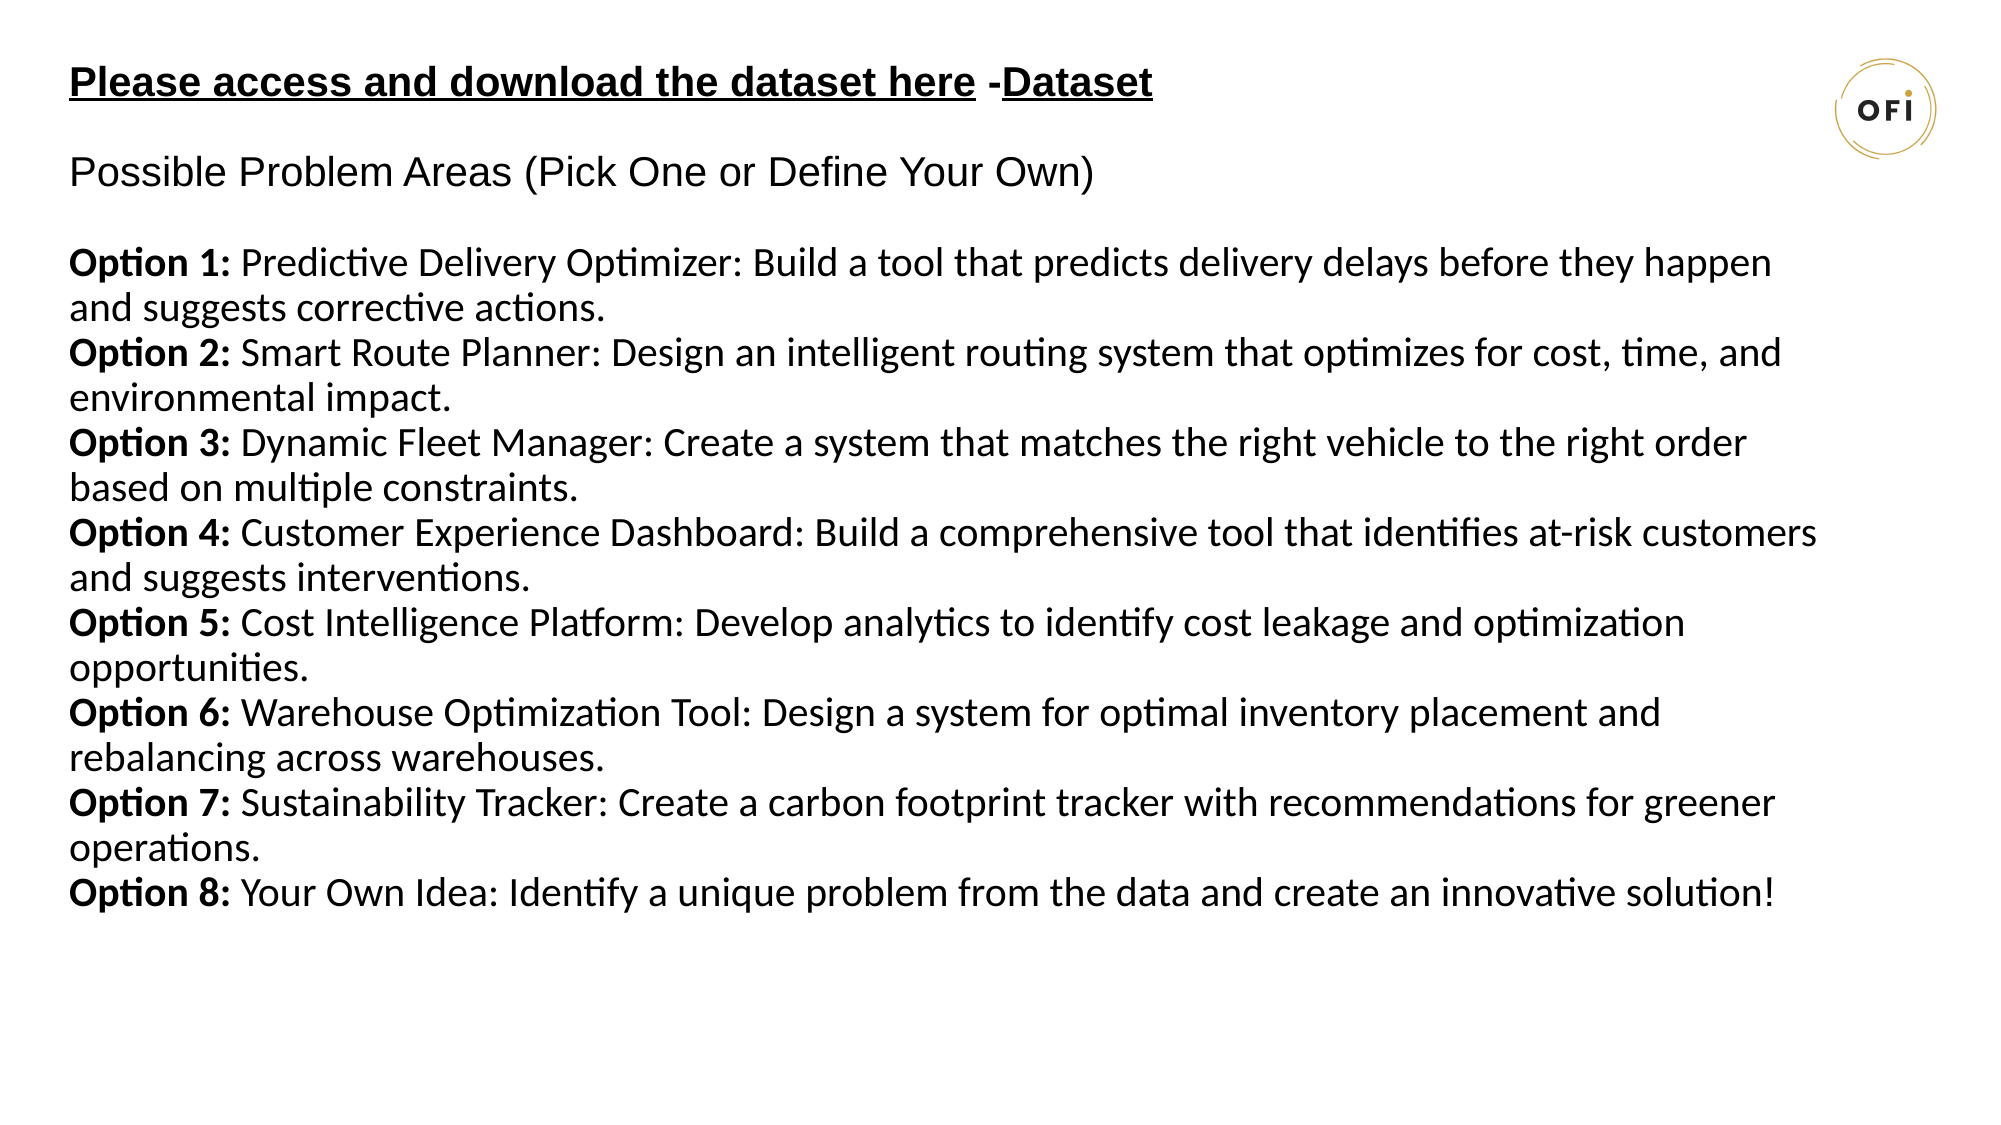

# Please access and download the dataset here -Dataset Possible Problem Areas (Pick One or Define Your Own) Option 1: Predictive Delivery Optimizer: Build a tool that predicts delivery delays before they happen and suggests corrective actions. Option 2: Smart Route Planner: Design an intelligent routing system that optimizes for cost, time, and environmental impact. Option 3: Dynamic Fleet Manager: Create a system that matches the right vehicle to the right order based on multiple constraints. Option 4: Customer Experience Dashboard: Build a comprehensive tool that identifies at-risk customers and suggests interventions. Option 5: Cost Intelligence Platform: Develop analytics to identify cost leakage and optimization opportunities. Option 6: Warehouse Optimization Tool: Design a system for optimal inventory placement and rebalancing across warehouses. Option 7: Sustainability Tracker: Create a carbon footprint tracker with recommendations for greener operations. Option 8: Your Own Idea: Identify a unique problem from the data and create an innovative solution!